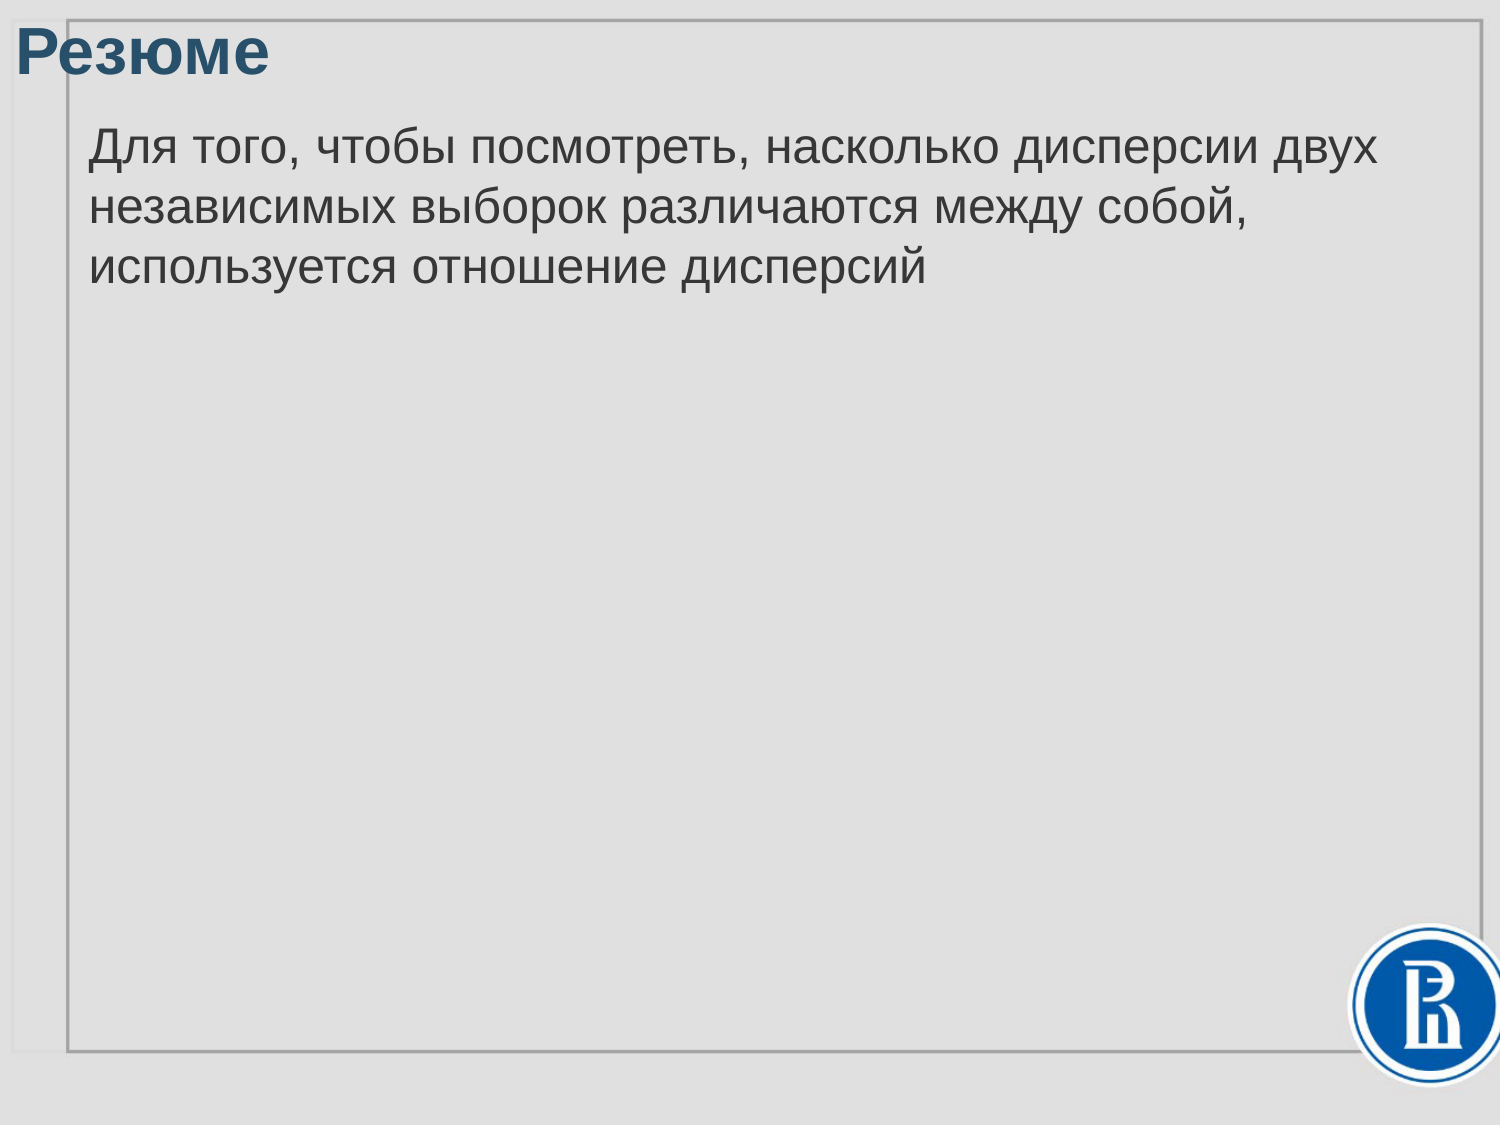

# Резюме
Для того, чтобы посмотреть, насколько дисперсии двух независимых выборок различаются между собой, используется отношение дисперсий